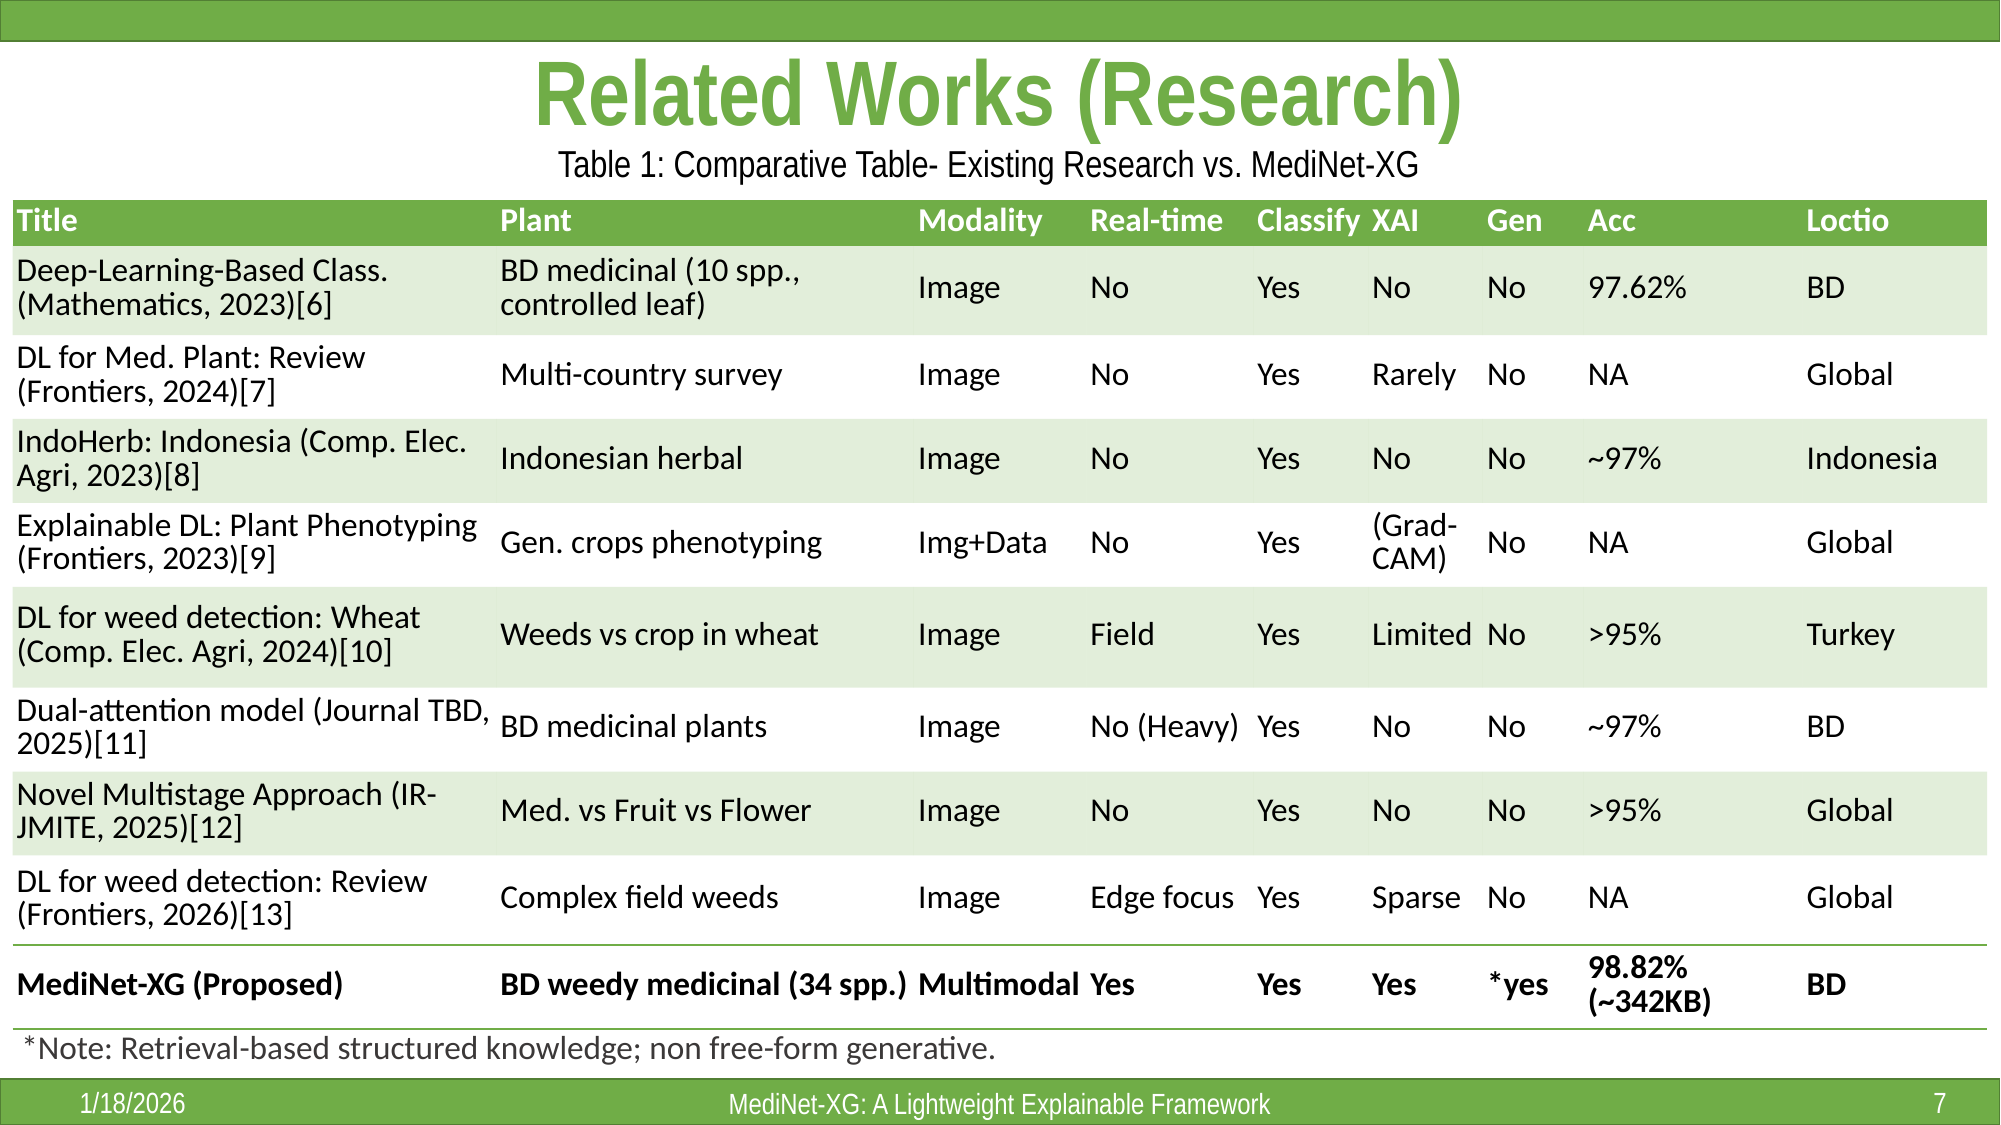

# Related Works (Research)
Table 1: Comparative Table- Existing Research vs. MediNet-XG
| Title | Plant | Modality | Real-time | Classify | XAI | Gen | Acc | Loctio |
| --- | --- | --- | --- | --- | --- | --- | --- | --- |
| Deep-Learning-Based Class. (Mathematics, 2023)[6] | BD medicinal (10 spp., controlled leaf) | Image | No | Yes | No | No | 97.62% | BD |
| DL for Med. Plant: Review (Frontiers, 2024)[7] | Multi-country survey | Image | No | Yes | Rarely | No | NA | Global |
| IndoHerb: Indonesia (Comp. Elec. Agri, 2023)[8] | Indonesian herbal | Image | No | Yes | No | No | ~97% | Indonesia |
| Explainable DL: Plant Phenotyping (Frontiers, 2023)[9] | Gen. crops phenotyping | Img+Data | No | Yes | (Grad-CAM) | No | NA | Global |
| DL for weed detection: Wheat (Comp. Elec. Agri, 2024)[10] | Weeds vs crop in wheat | Image | Field | Yes | Limited | No | >95% | Turkey |
| Dual-attention model (Journal TBD, 2025)[11] | BD medicinal plants | Image | No (Heavy) | Yes | No | No | ~97% | BD |
| Novel Multistage Approach (IR-JMITE, 2025)[12] | Med. vs Fruit vs Flower | Image | No | Yes | No | No | >95% | Global |
| DL for weed detection: Review (Frontiers, 2026)[13] | Complex field weeds | Image | Edge focus | Yes | Sparse | No | NA | Global |
| MediNet-XG (Proposed) | BD weedy medicinal (34 spp.) | Multimodal | Yes | Yes | Yes | \*yes | 98.82% (~342KB) | BD |
*Note: Retrieval-based structured knowledge; non free-form generative.
1/18/2026
7
MediNet-XG: A Lightweight Explainable Framework